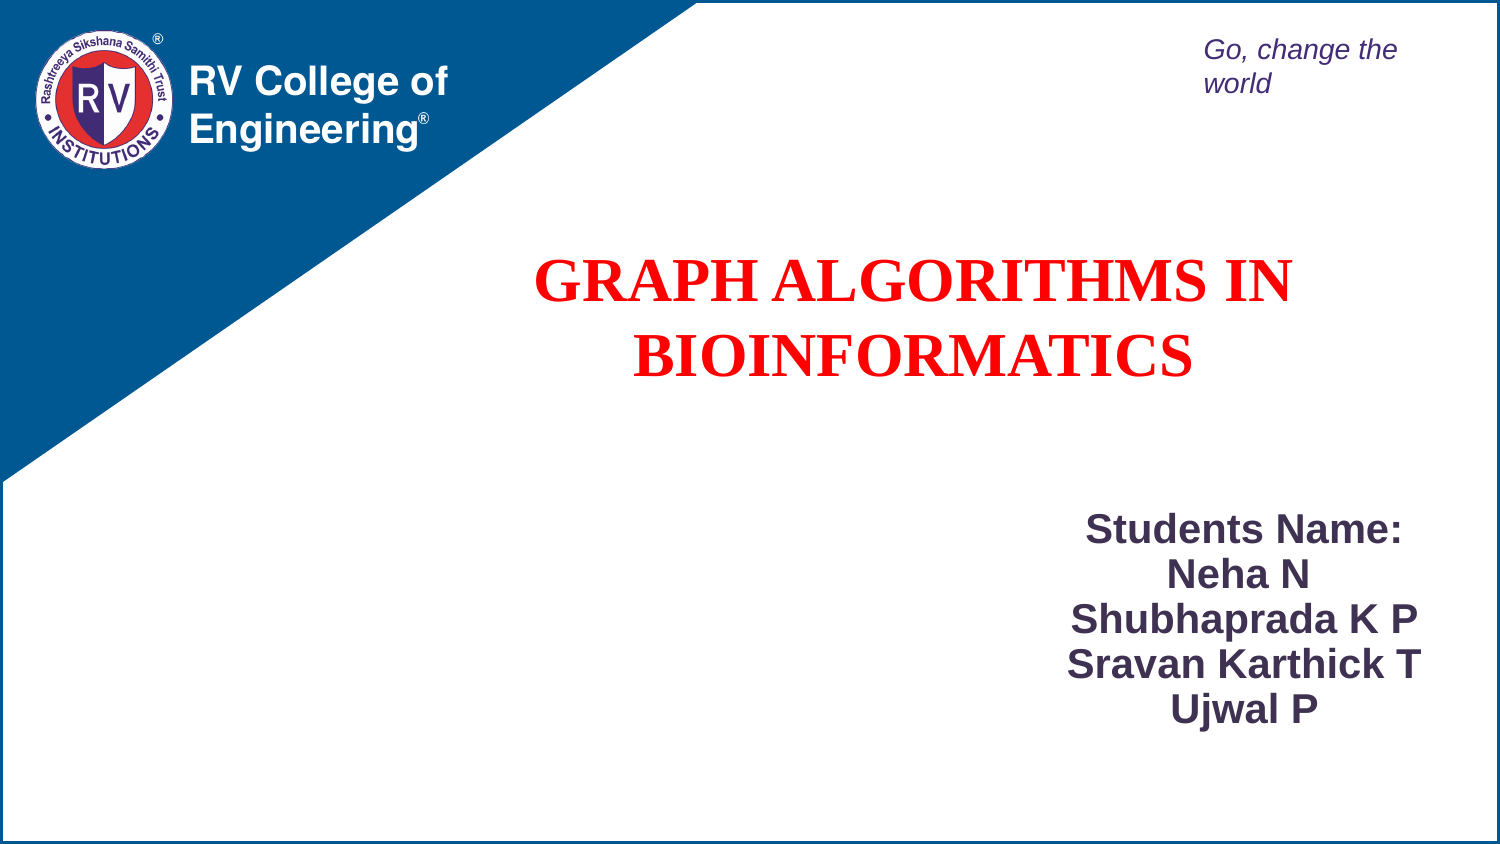

# GRAPH ALGORITHMS IN BIOINFORMATICS
Students Name:
Neha N
Shubhaprada K P
Sravan Karthick T
Ujwal P